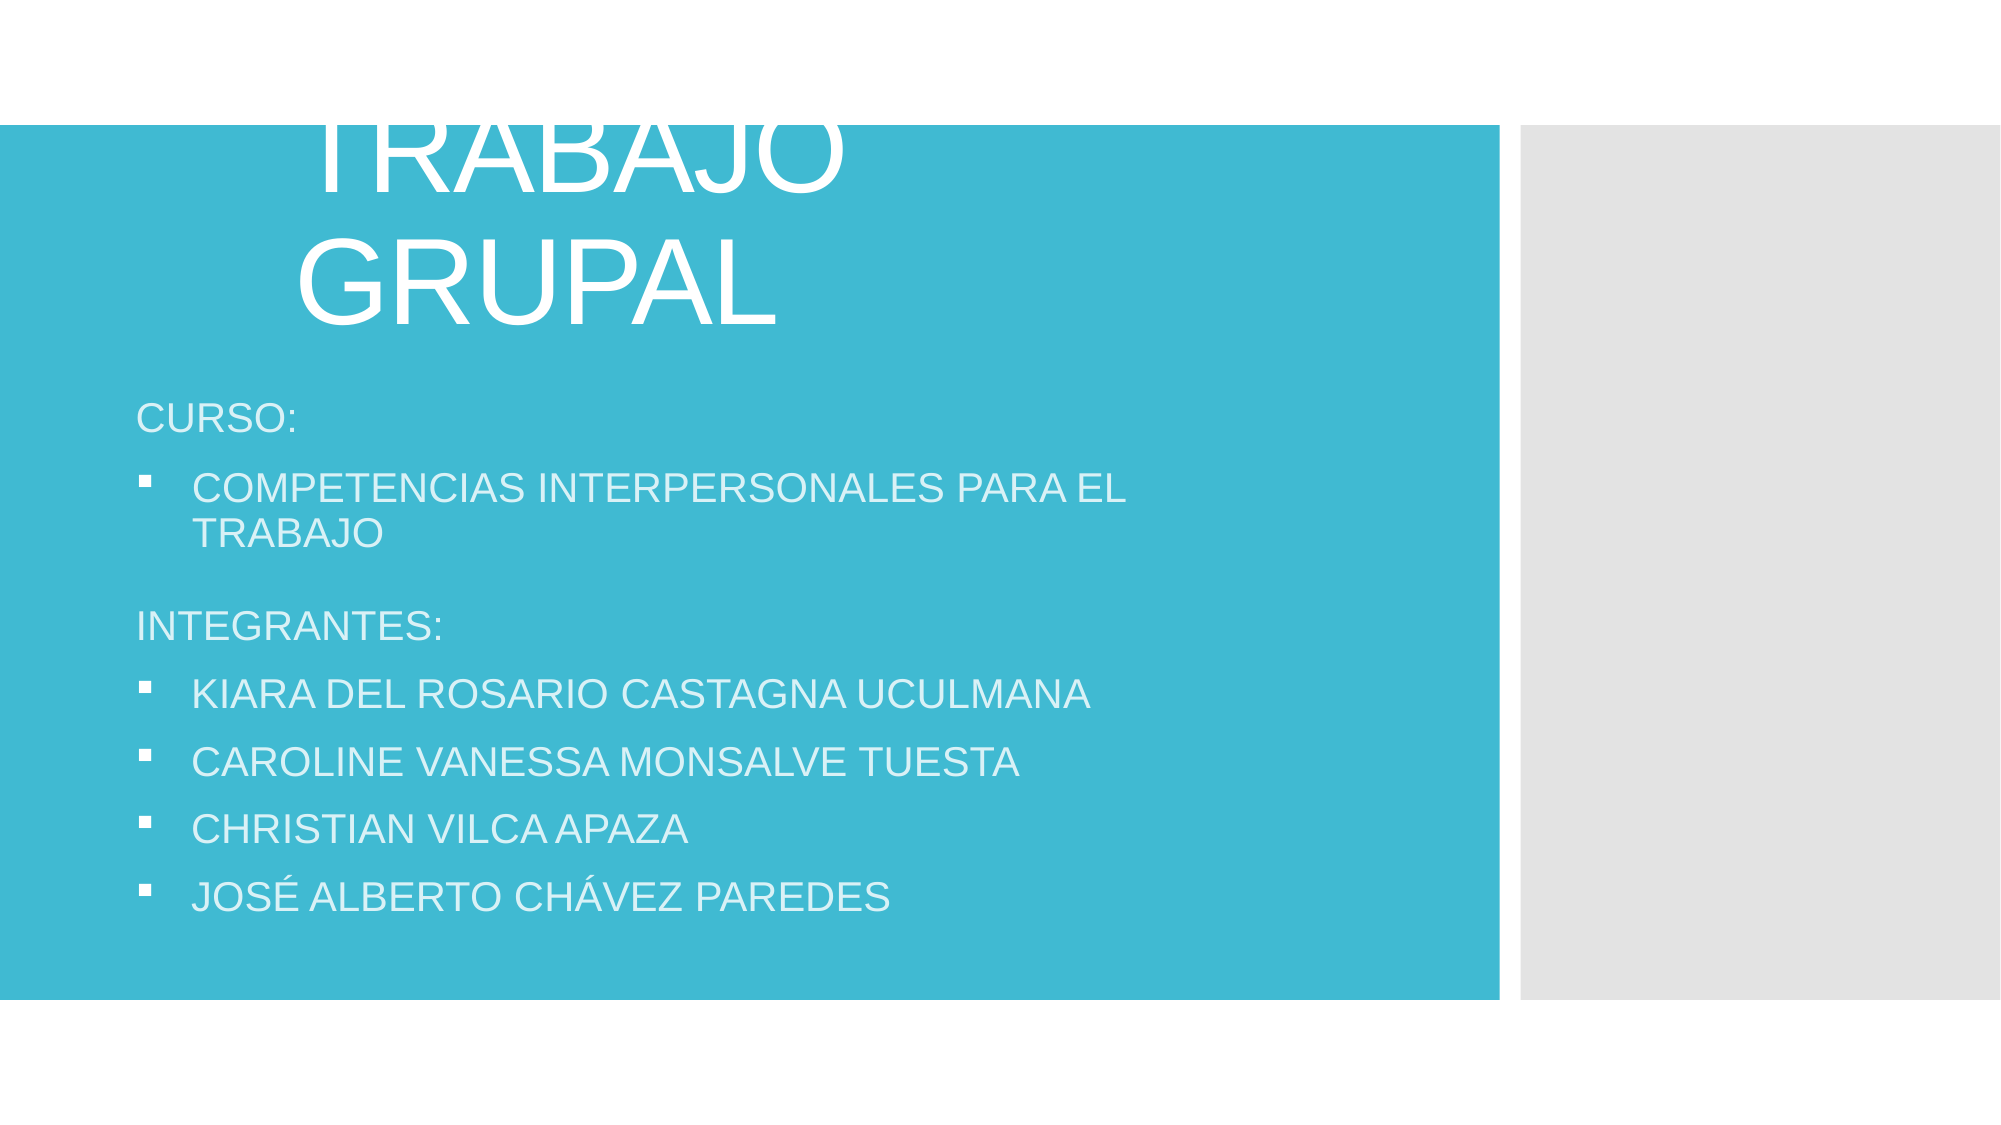

# TRABAJO GRUPAL
CURSO:
COMPETENCIAS INTERPERSONALES PARA EL TRABAJO
INTEGRANTES:
KIARA DEL ROSARIO CASTAGNA UCULMANA
CAROLINE VANESSA MONSALVE TUESTA
CHRISTIAN VILCA APAZA
JOSÉ ALBERTO CHÁVEZ PAREDES